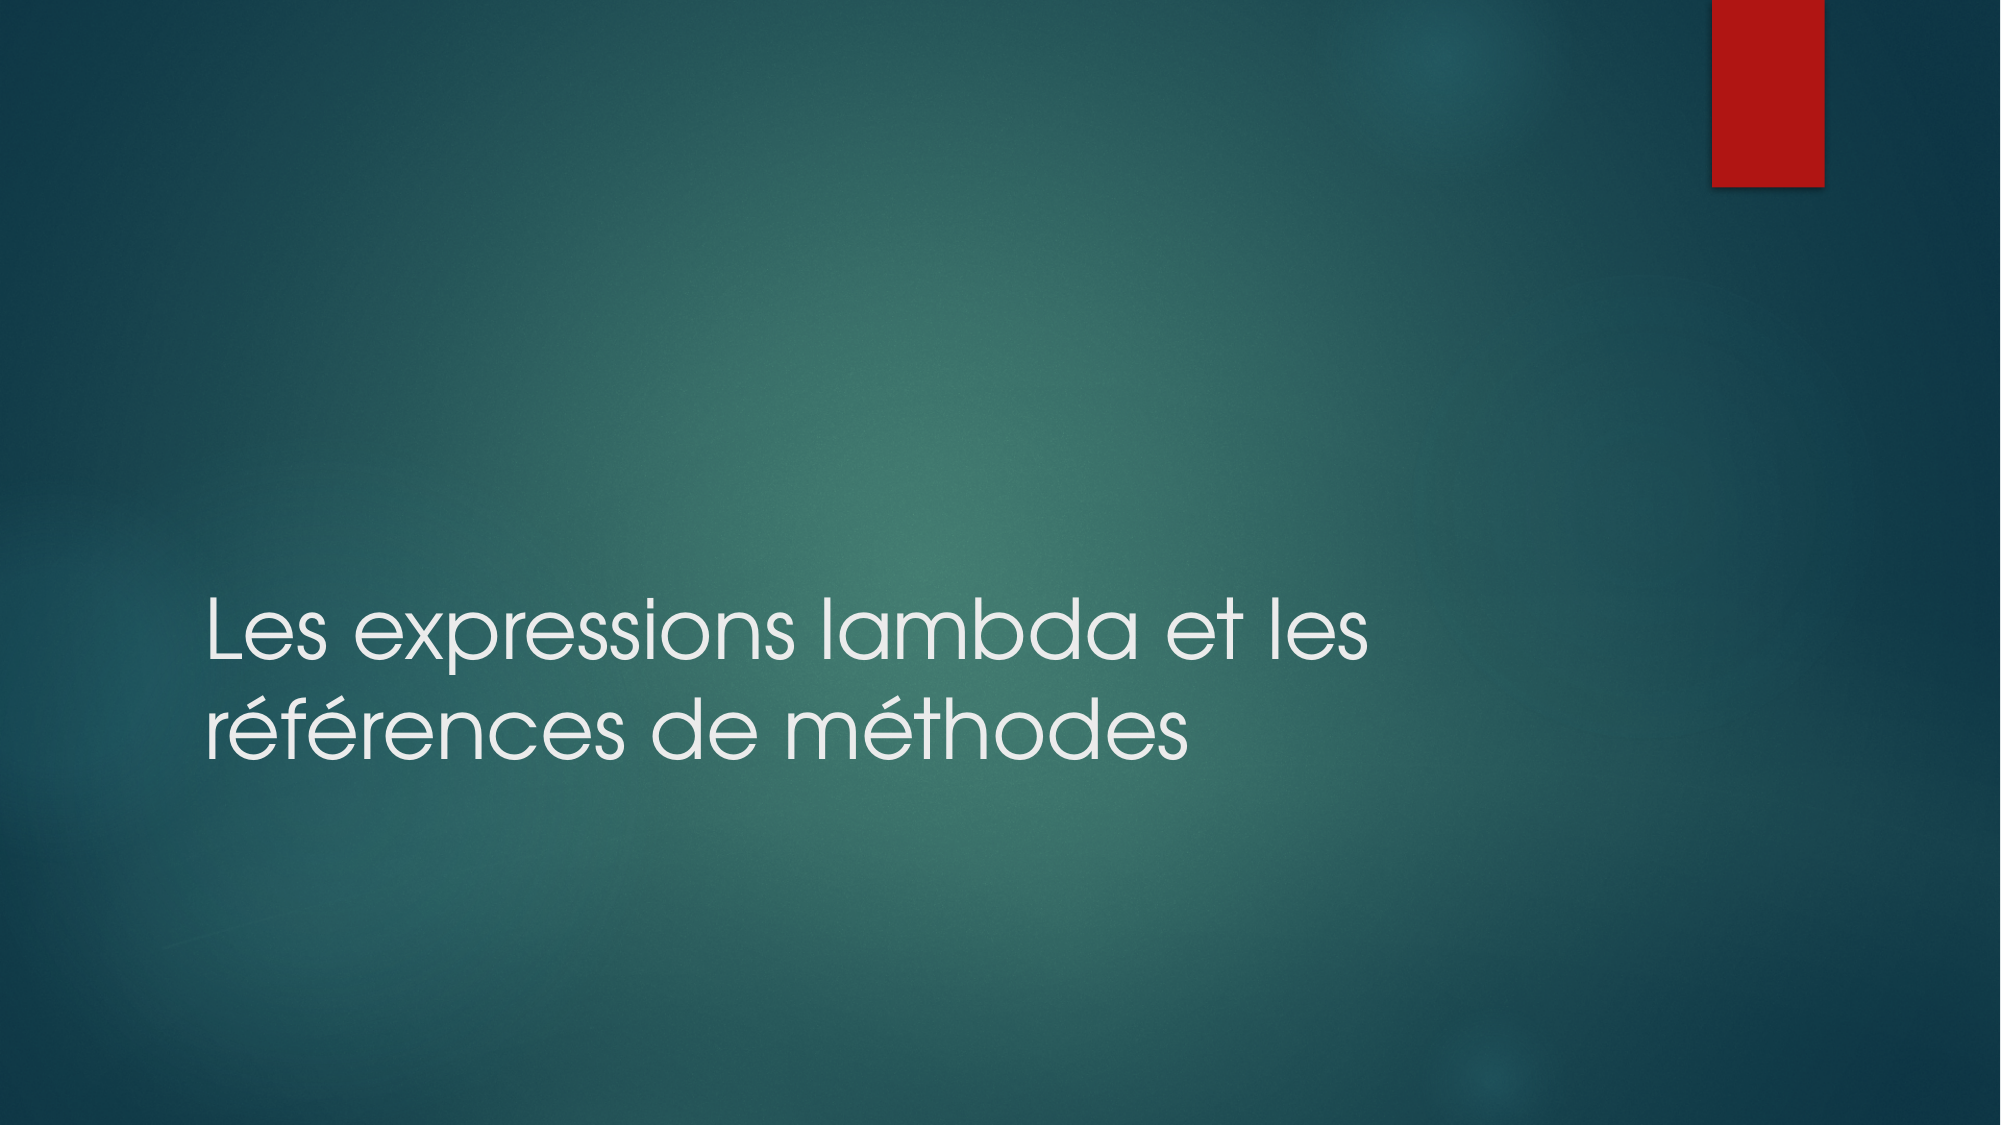

# Les expressions lambda et les références de méthodes